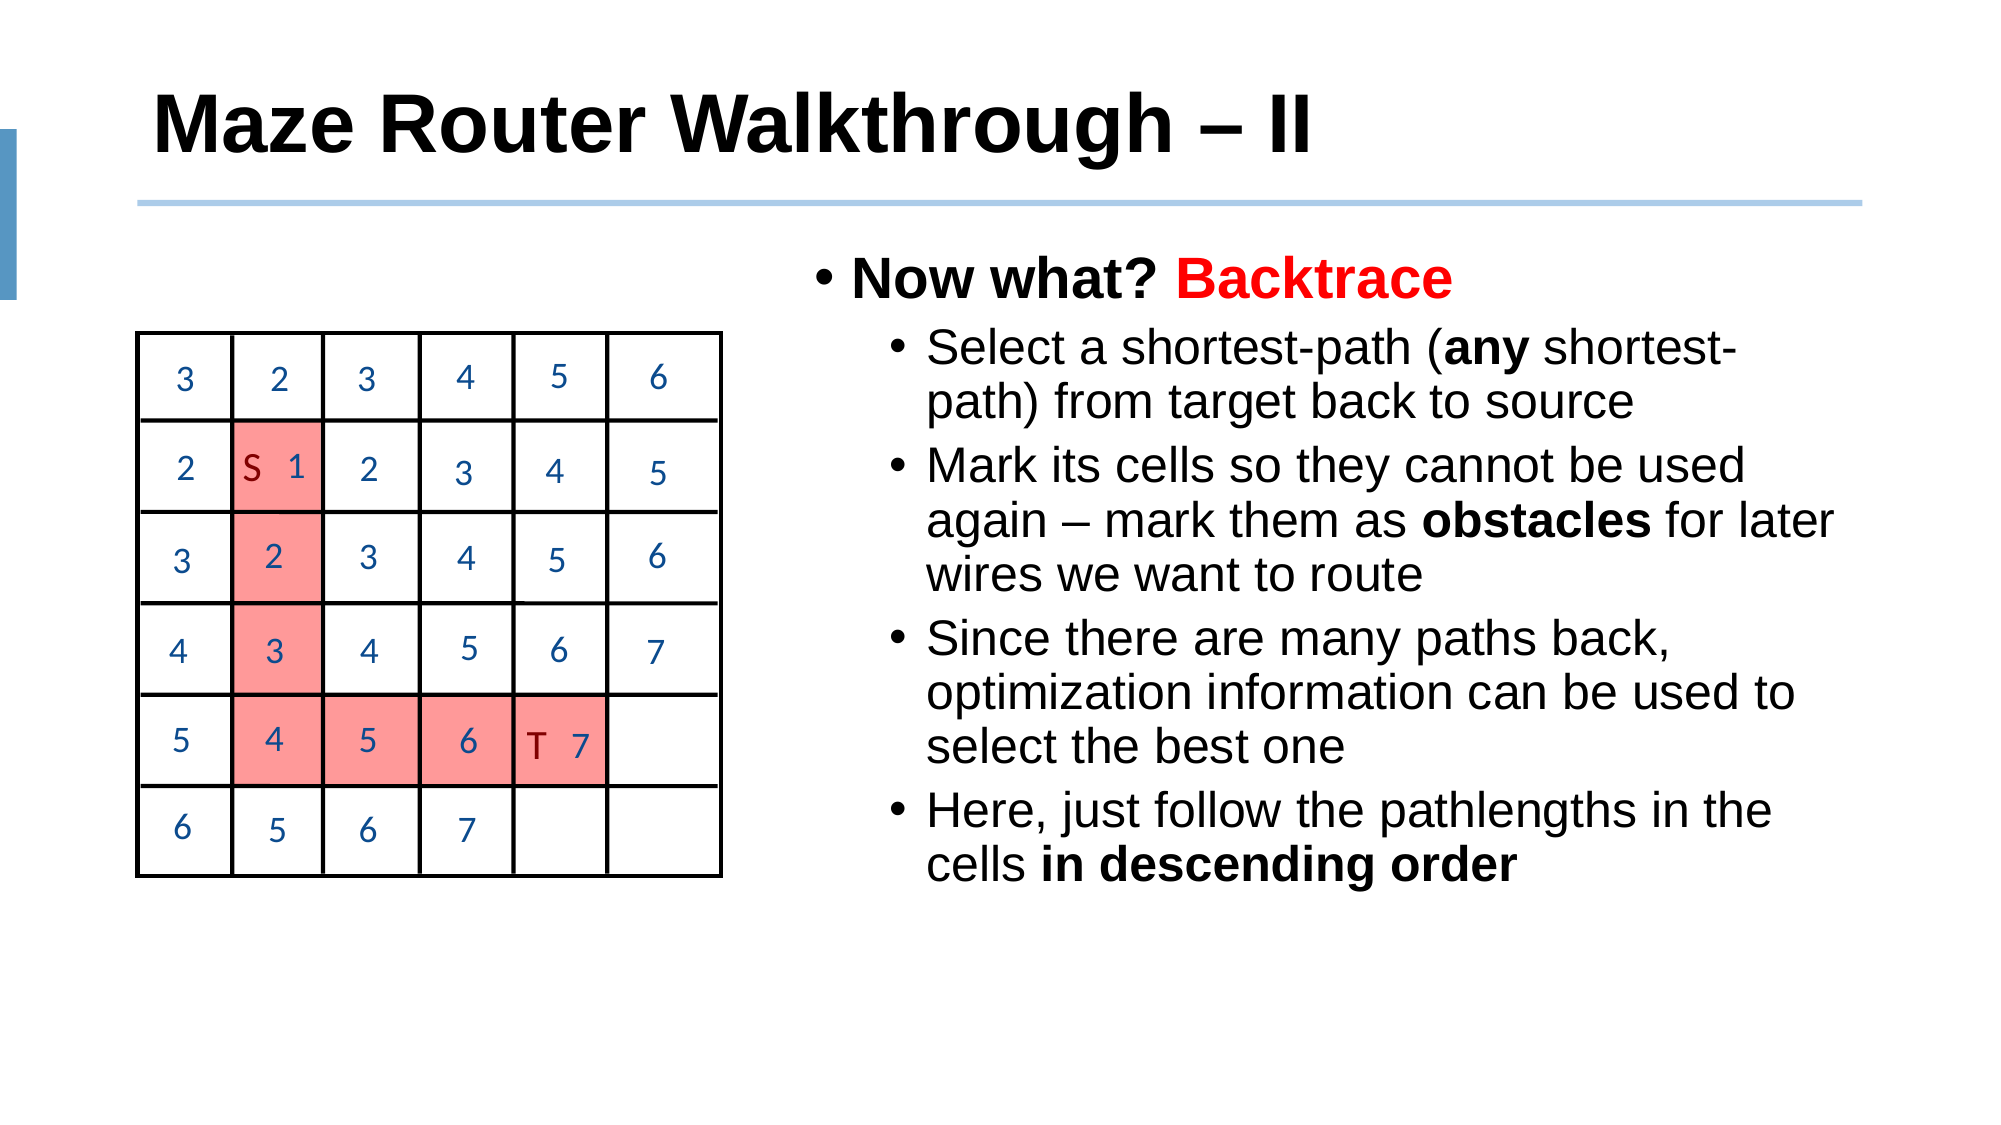

# Maze Router Walkthrough – II
Now what? Backtrace
Select a shortest-path (any shortest-path) from target back to source
Mark its cells so they cannot be used again – mark them as obstacles for later wires we want to route
Since there are many paths back, optimization information can be used to select the best one
Here, just follow the pathlengths in the cells in descending order

5
5
5
5
5
5
5
4
4
4
4
4
4
6
3
3
3
3
3
3
2
2
2
2

S
1
6
6
7
7
7

6
T
6
6